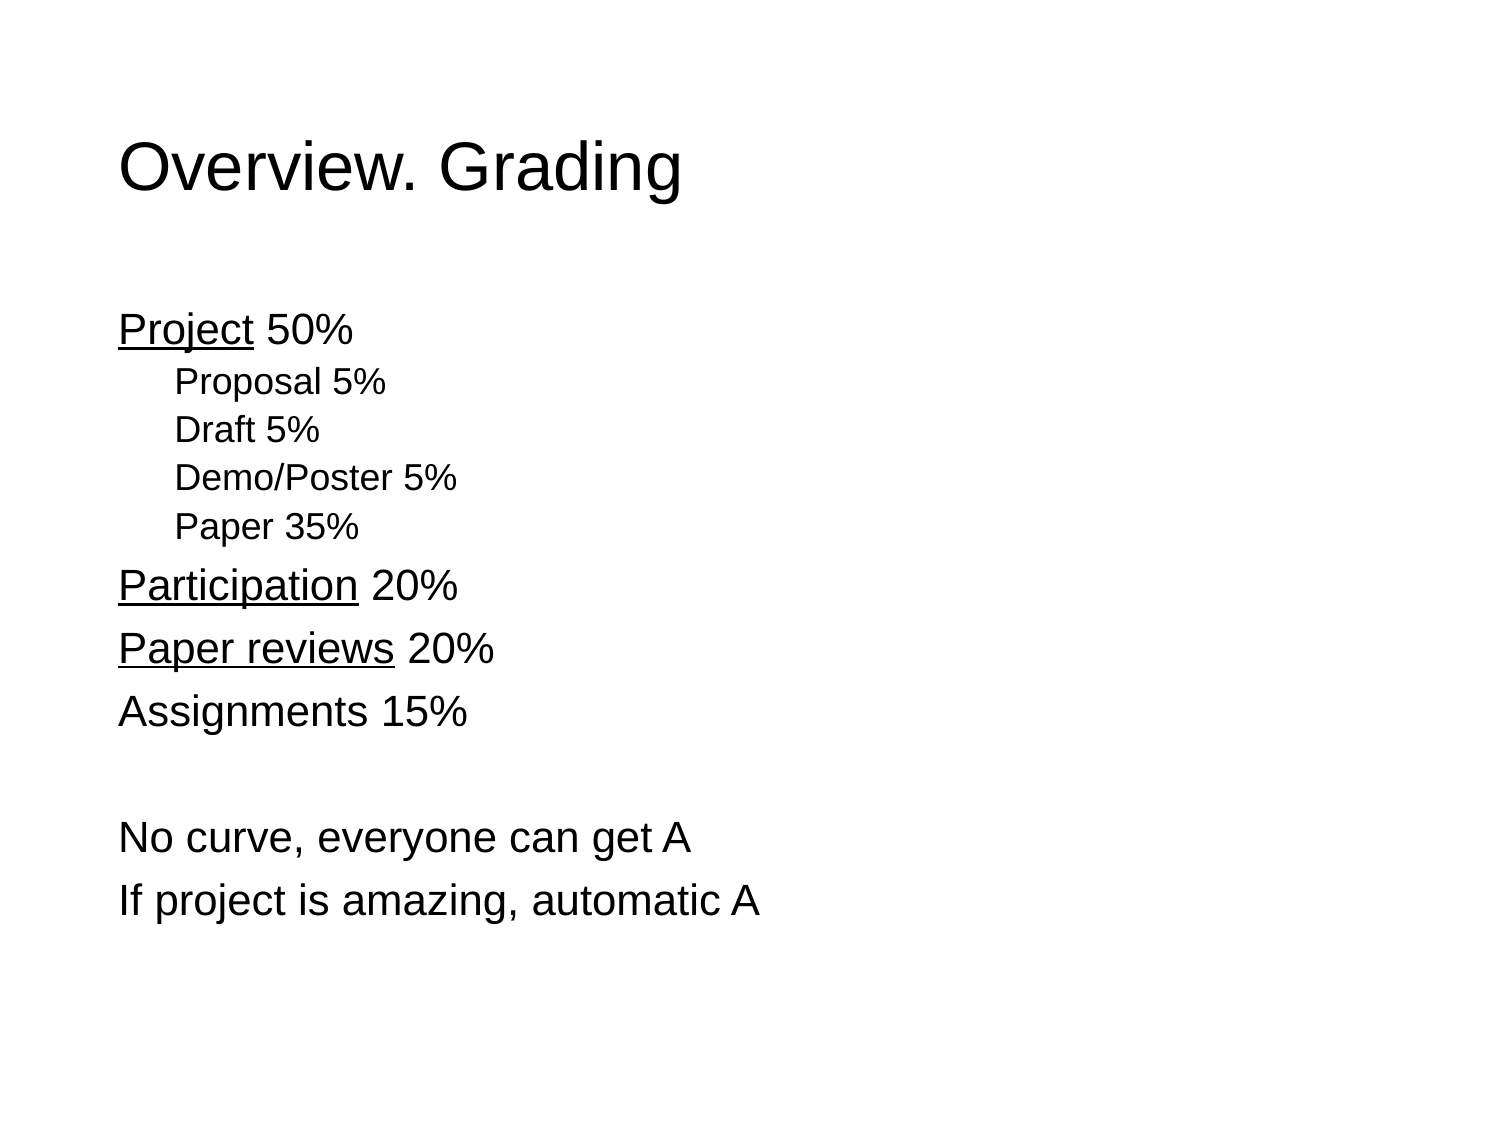

# Overview. Grading
Project 50%
Proposal 5%
Draft 5%
Demo/Poster 5%
Paper 35%
Participation 20%
Paper reviews 20%
Assignments 15%

No curve, everyone can get A
If project is amazing, automatic A